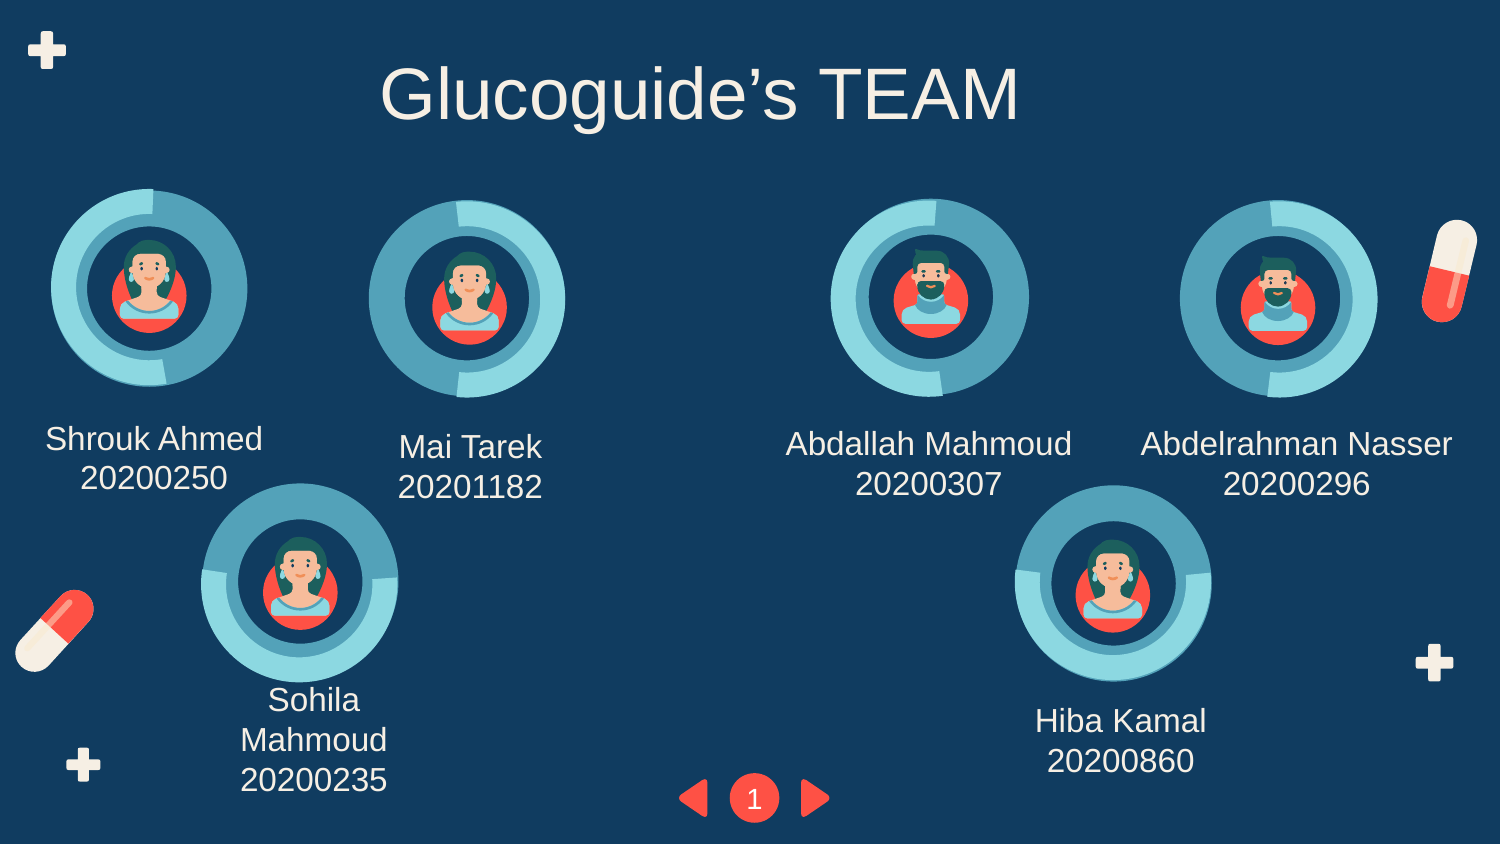

# Glucoguide’s TEAM

Shrouk Ahmed
20200250
Abdelrahman Nasser
20200296
Abdallah Mahmoud
20200307
Mai Tarek
20201182

Sohila Mahmoud
20200235
Hiba Kamal
20200860
1